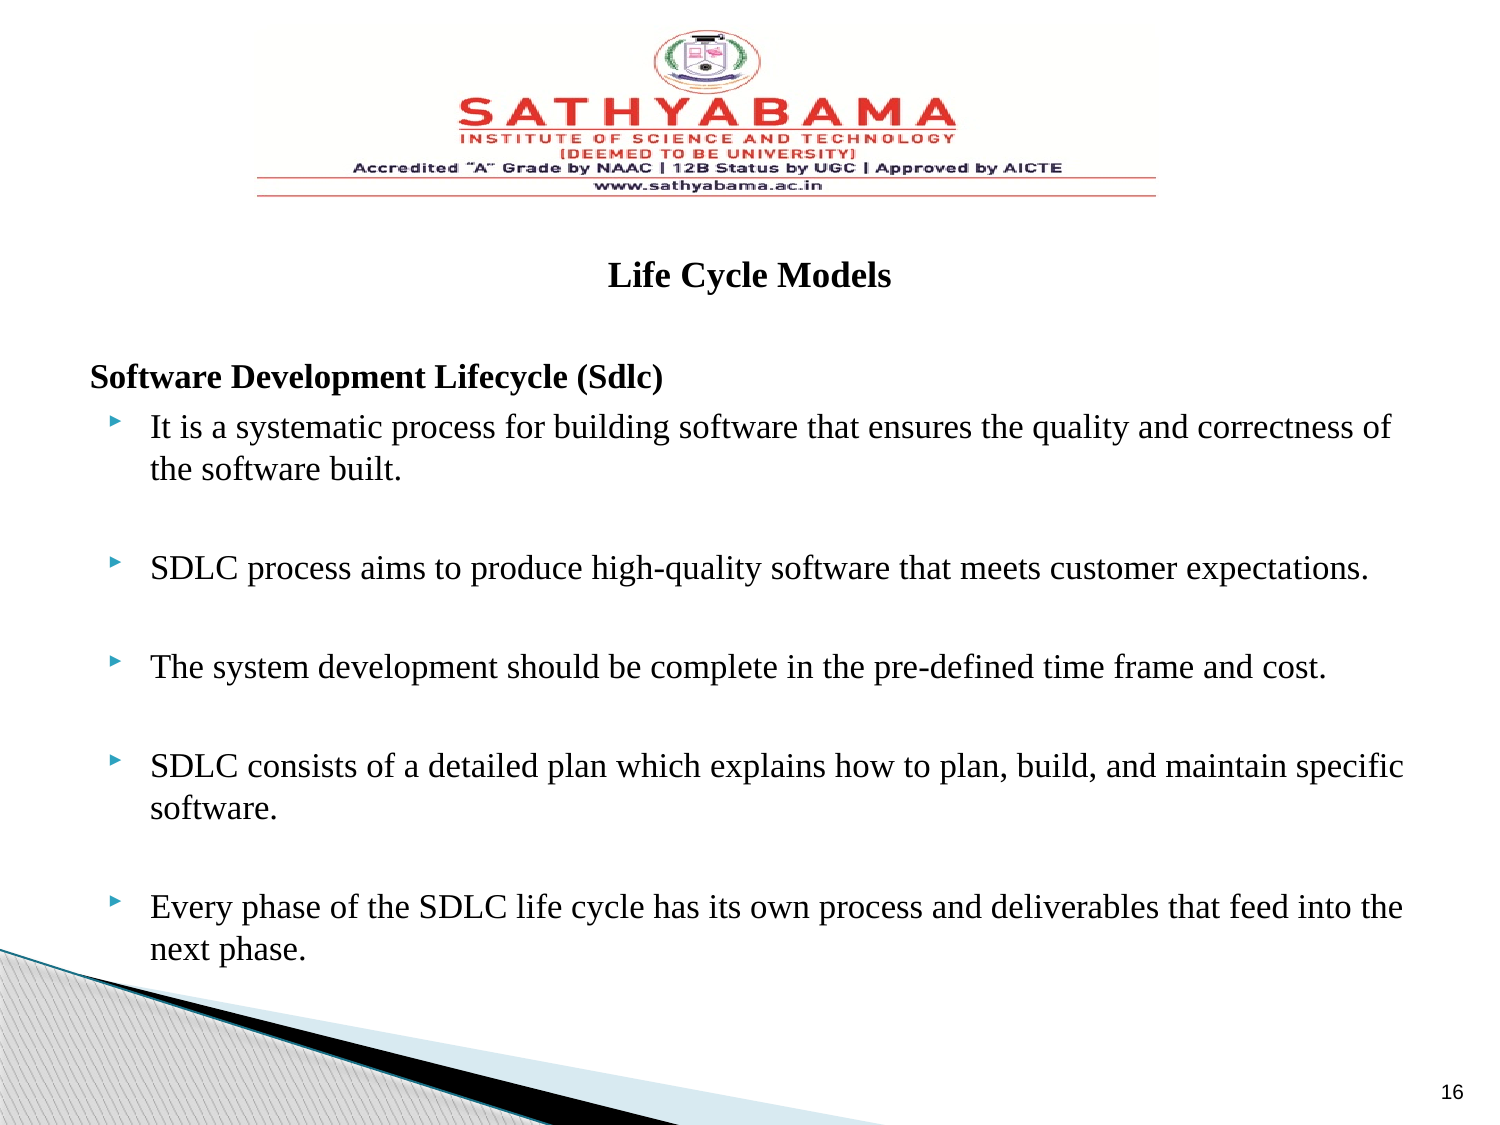

Life Cycle Models

Software Development Lifecycle (Sdlc)
It is a systematic process for building software that ensures the quality and correctness of the software built.

SDLC process aims to produce high-quality software that meets customer expectations.

The system development should be complete in the pre-defined time frame and cost.

SDLC consists of a detailed plan which explains how to plan, build, and maintain specific software.

Every phase of the SDLC life cycle has its own process and deliverables that feed into the next phase.

16